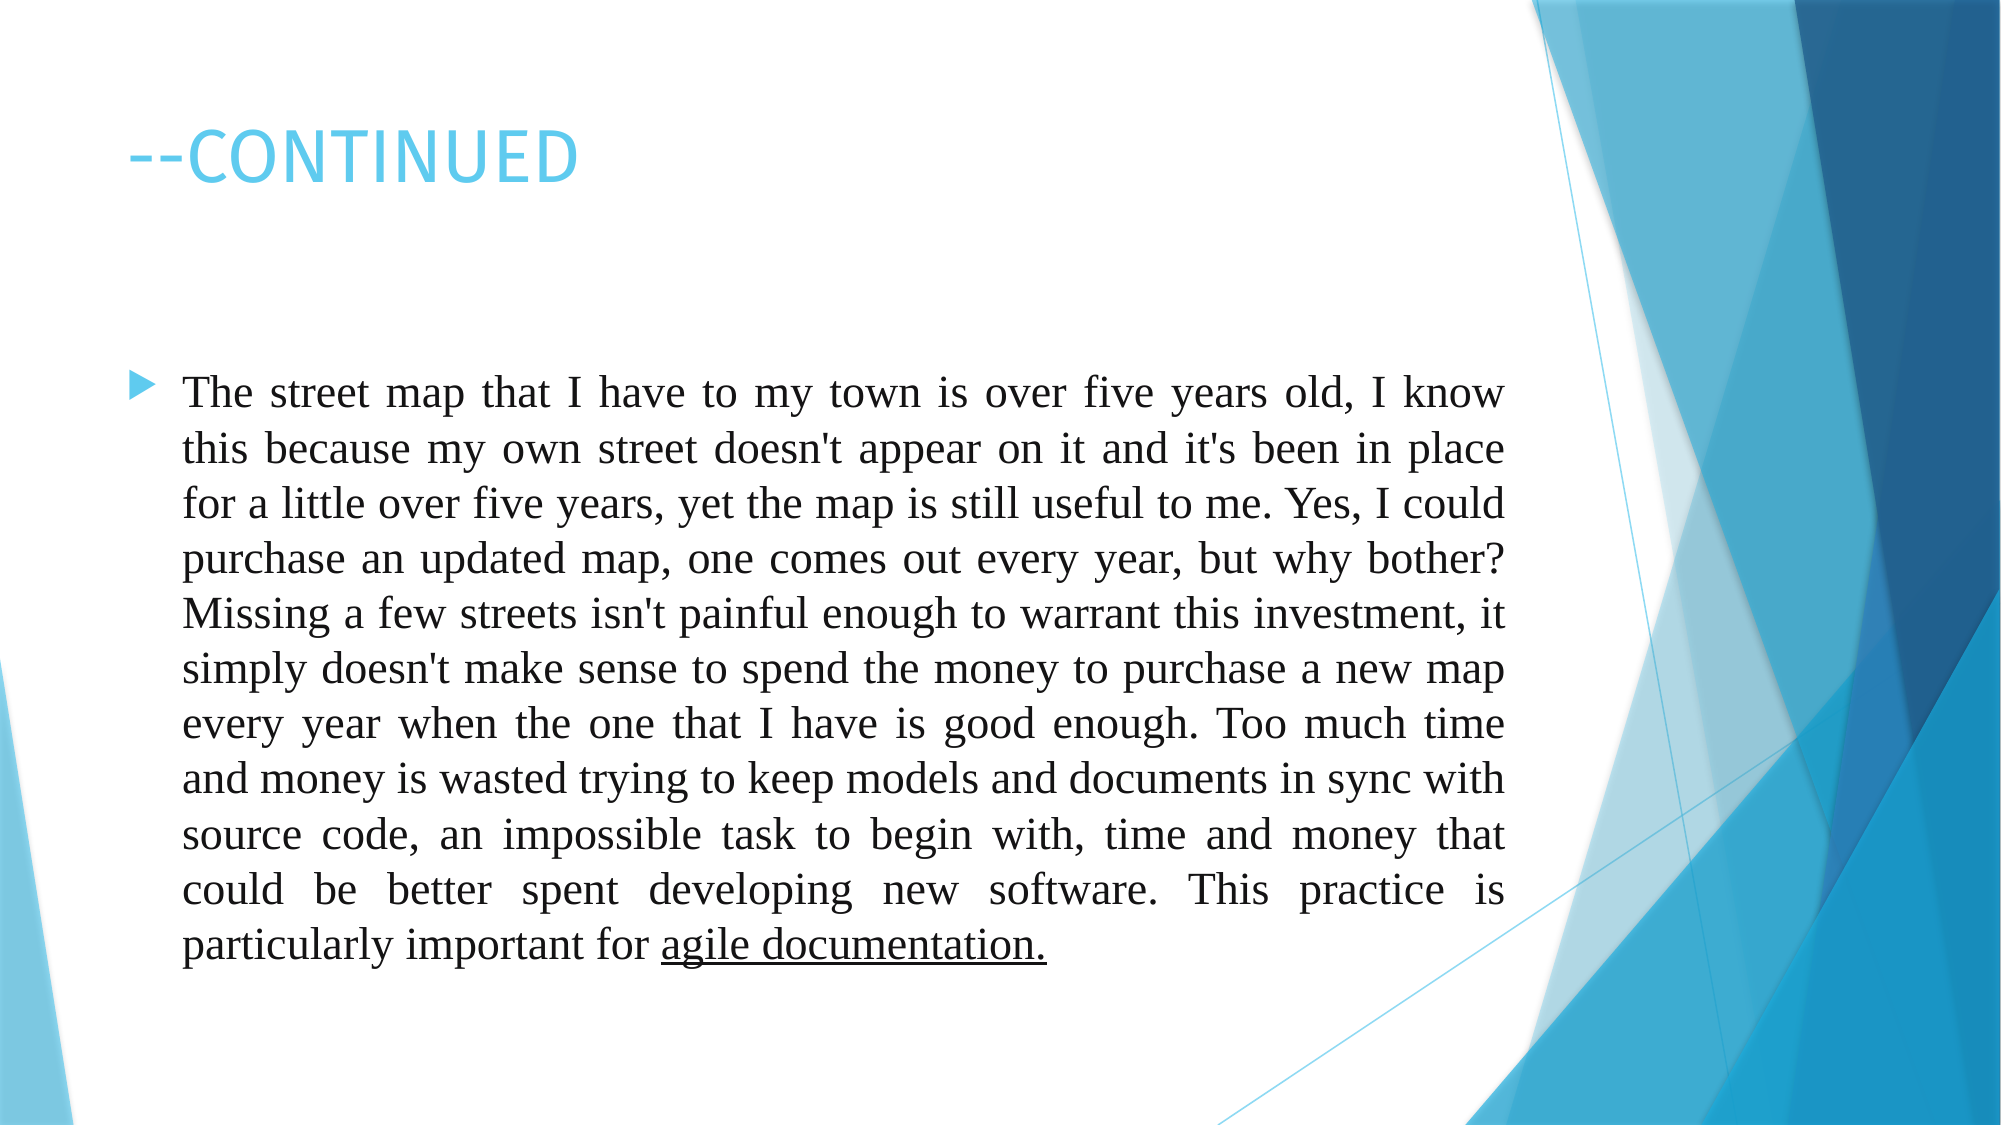

# --CONTINUED
The street map that I have to my town is over five years old, I know this because my own street doesn't appear on it and it's been in place for a little over five years, yet the map is still useful to me. Yes, I could purchase an updated map, one comes out every year, but why bother? Missing a few streets isn't painful enough to warrant this investment, it simply doesn't make sense to spend the money to purchase a new map every year when the one that I have is good enough. Too much time and money is wasted trying to keep models and documents in sync with source code, an impossible task to begin with, time and money that could be better spent developing new software. This practice is particularly important for agile documentation.